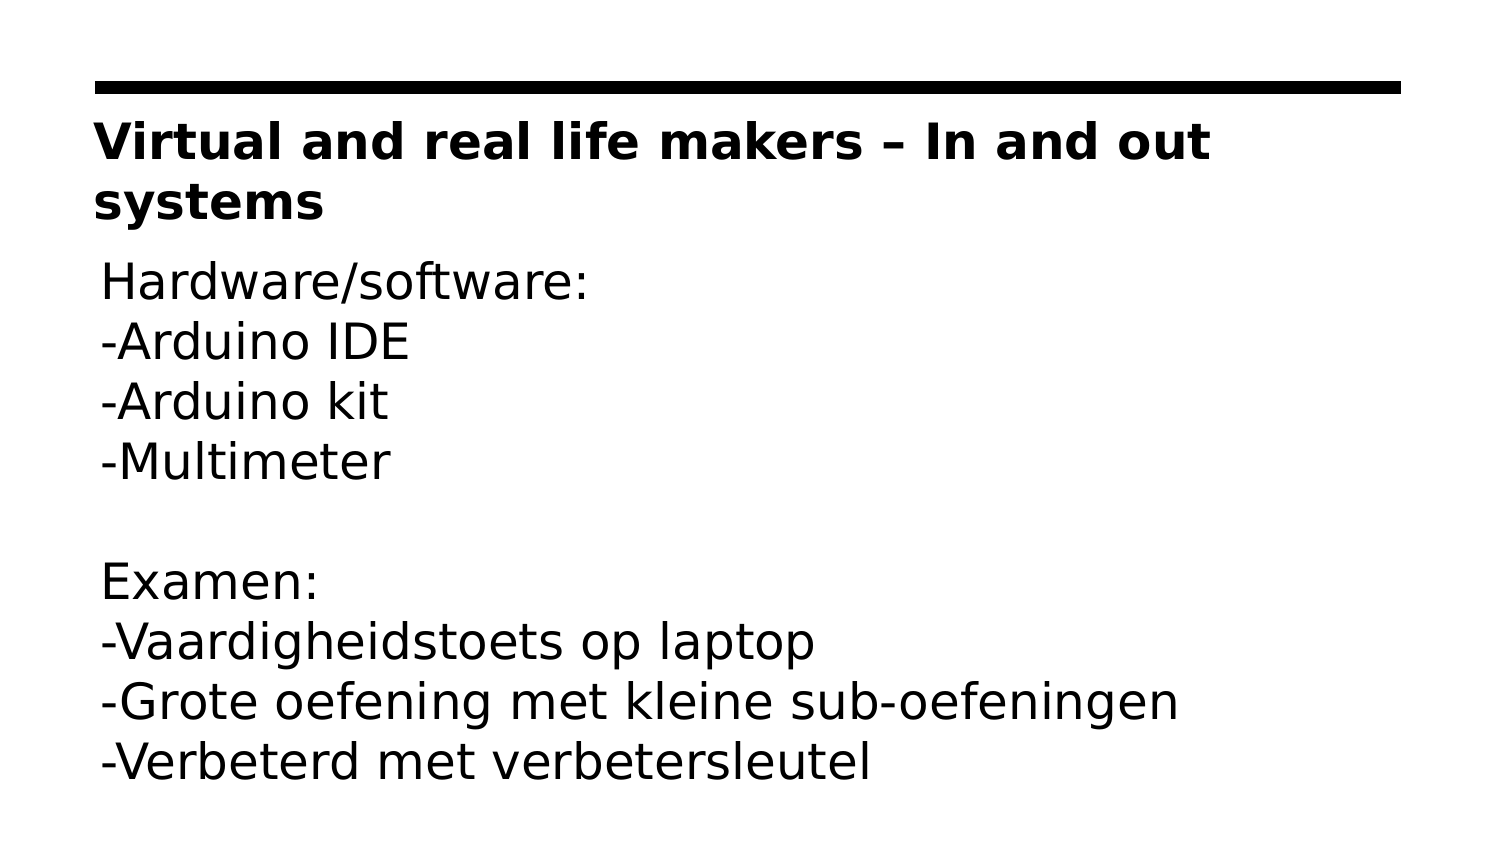

# Virtual and real life makers – In and out systems
Hardware/software:
-Arduino IDE
-Arduino kit
-Multimeter
Examen:
-Vaardigheidstoets op laptop
-Grote oefening met kleine sub-oefeningen
-Verbeterd met verbetersleutel